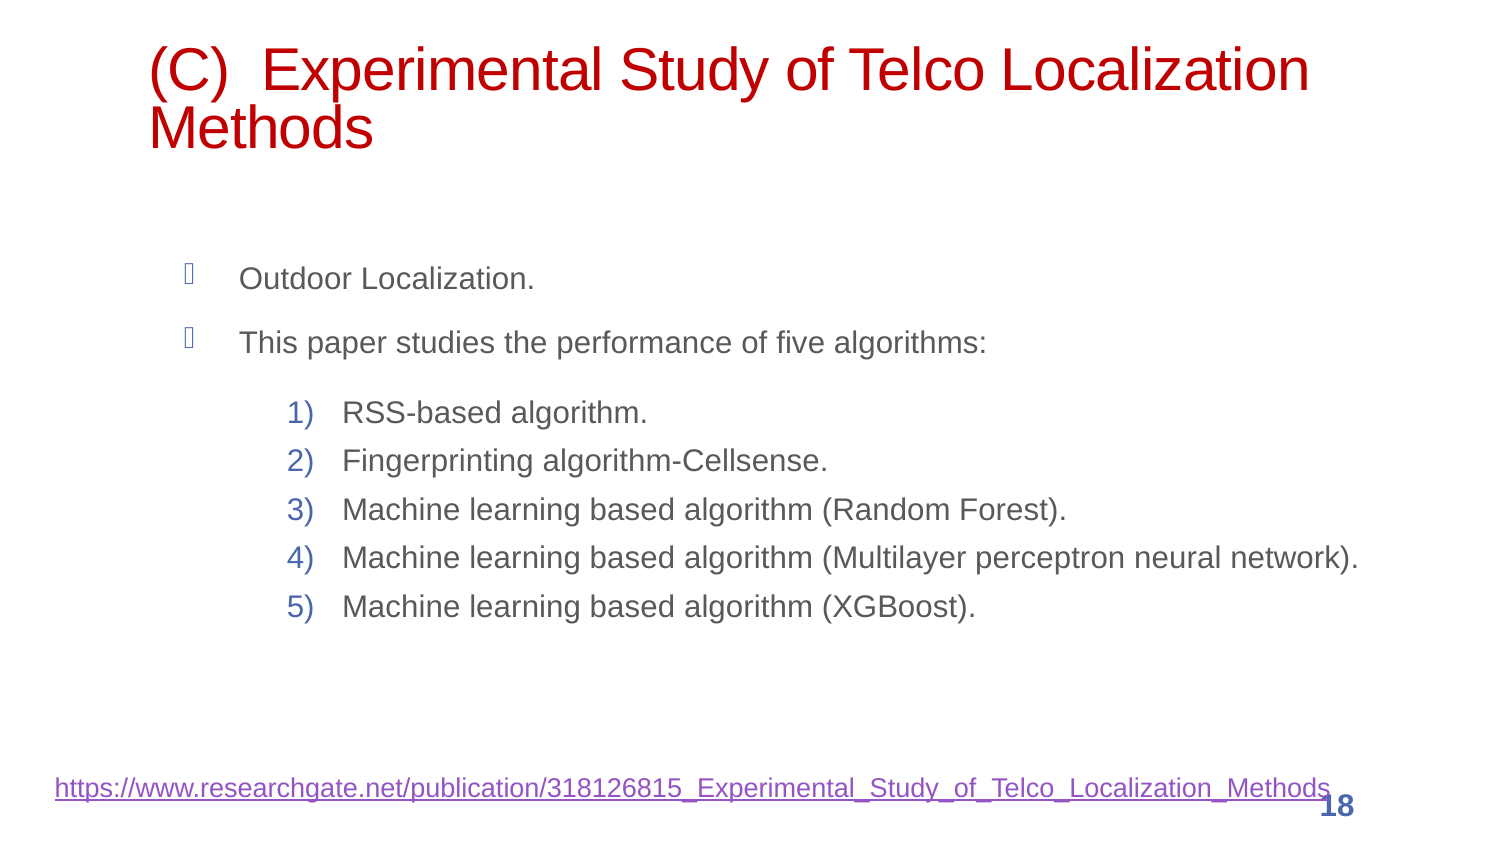

(C)  Experimental Study of Telco Localization Methods
Outdoor Localization.
This paper studies the performance of five algorithms:
RSS-based algorithm.
Fingerprinting algorithm-Cellsense.
Machine learning based algorithm (Random Forest).
Machine learning based algorithm (Multilayer perceptron neural network).
Machine learning based algorithm (XGBoost).

https://www.researchgate.net/publication/318126815_Experimental_Study_of_Telco_Localization_Methods
18